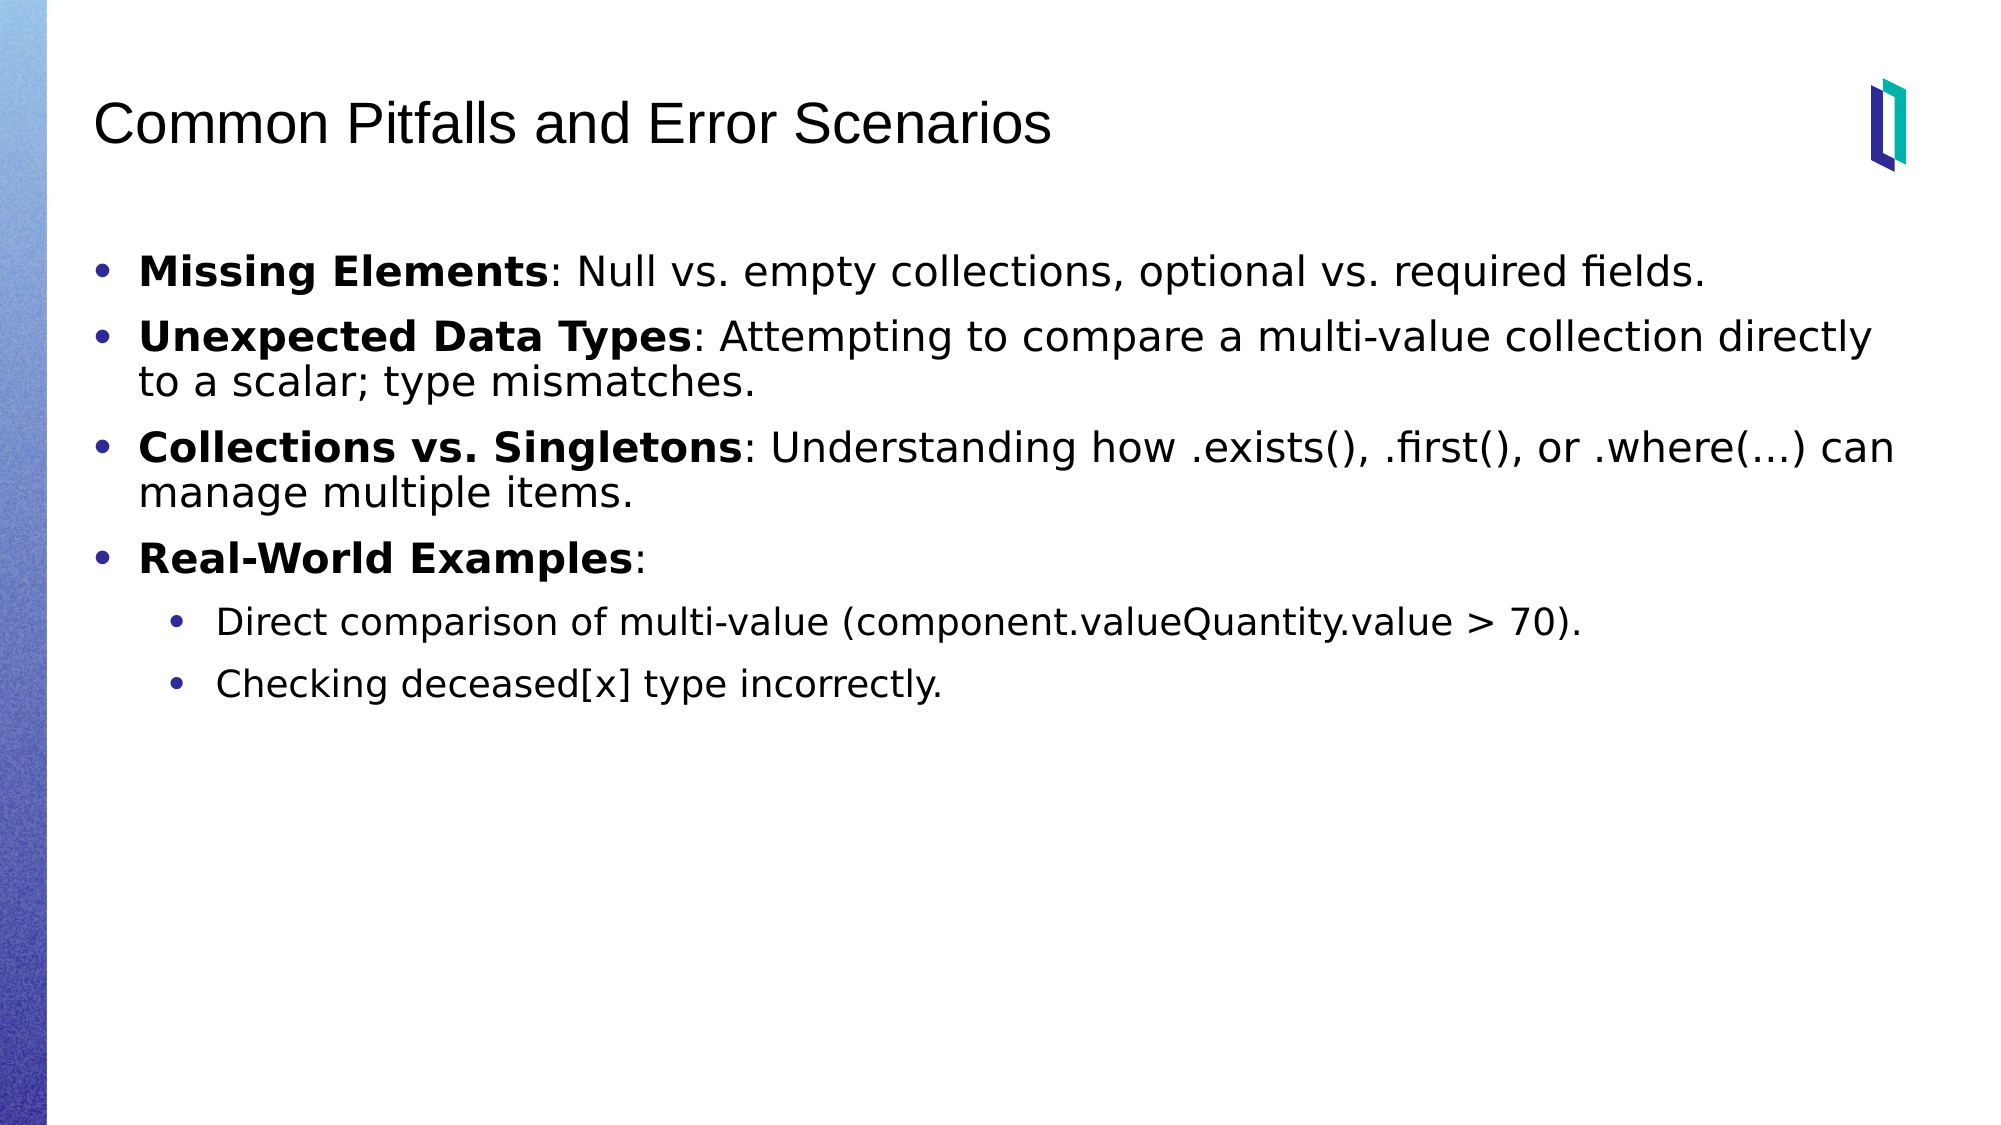

# Common Pitfalls and Error Scenarios
Missing Elements: Null vs. empty collections, optional vs. required fields.
Unexpected Data Types: Attempting to compare a multi-value collection directly to a scalar; type mismatches.
Collections vs. Singletons: Understanding how .exists(), .first(), or .where(...) can manage multiple items.
Real-World Examples:
Direct comparison of multi-value (component.valueQuantity.value > 70).
Checking deceased[x] type incorrectly.